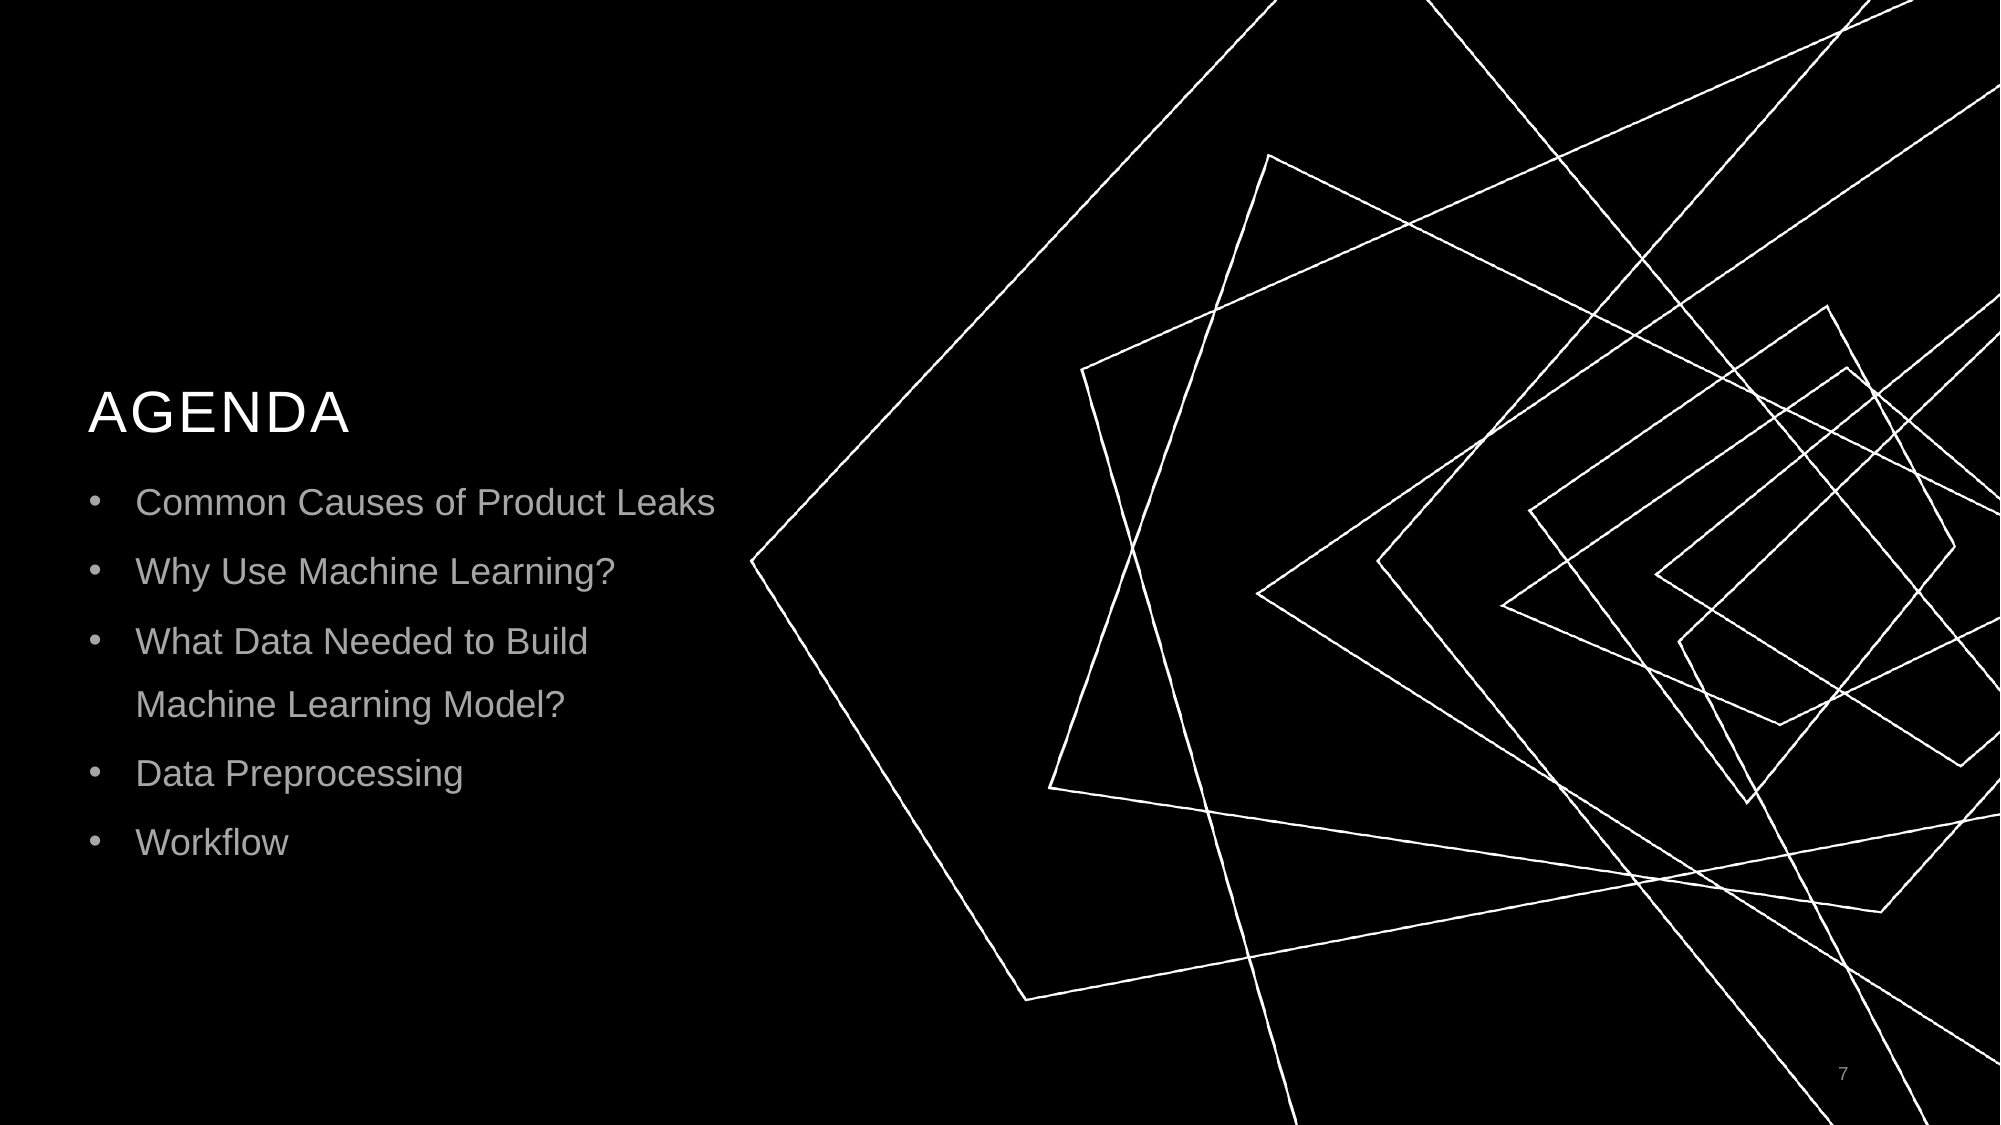

# AGENDA
Common Causes of Product Leaks
Why Use Machine Learning?
What Data Needed to Build Machine Learning Model?
Data Preprocessing
Workflow
7